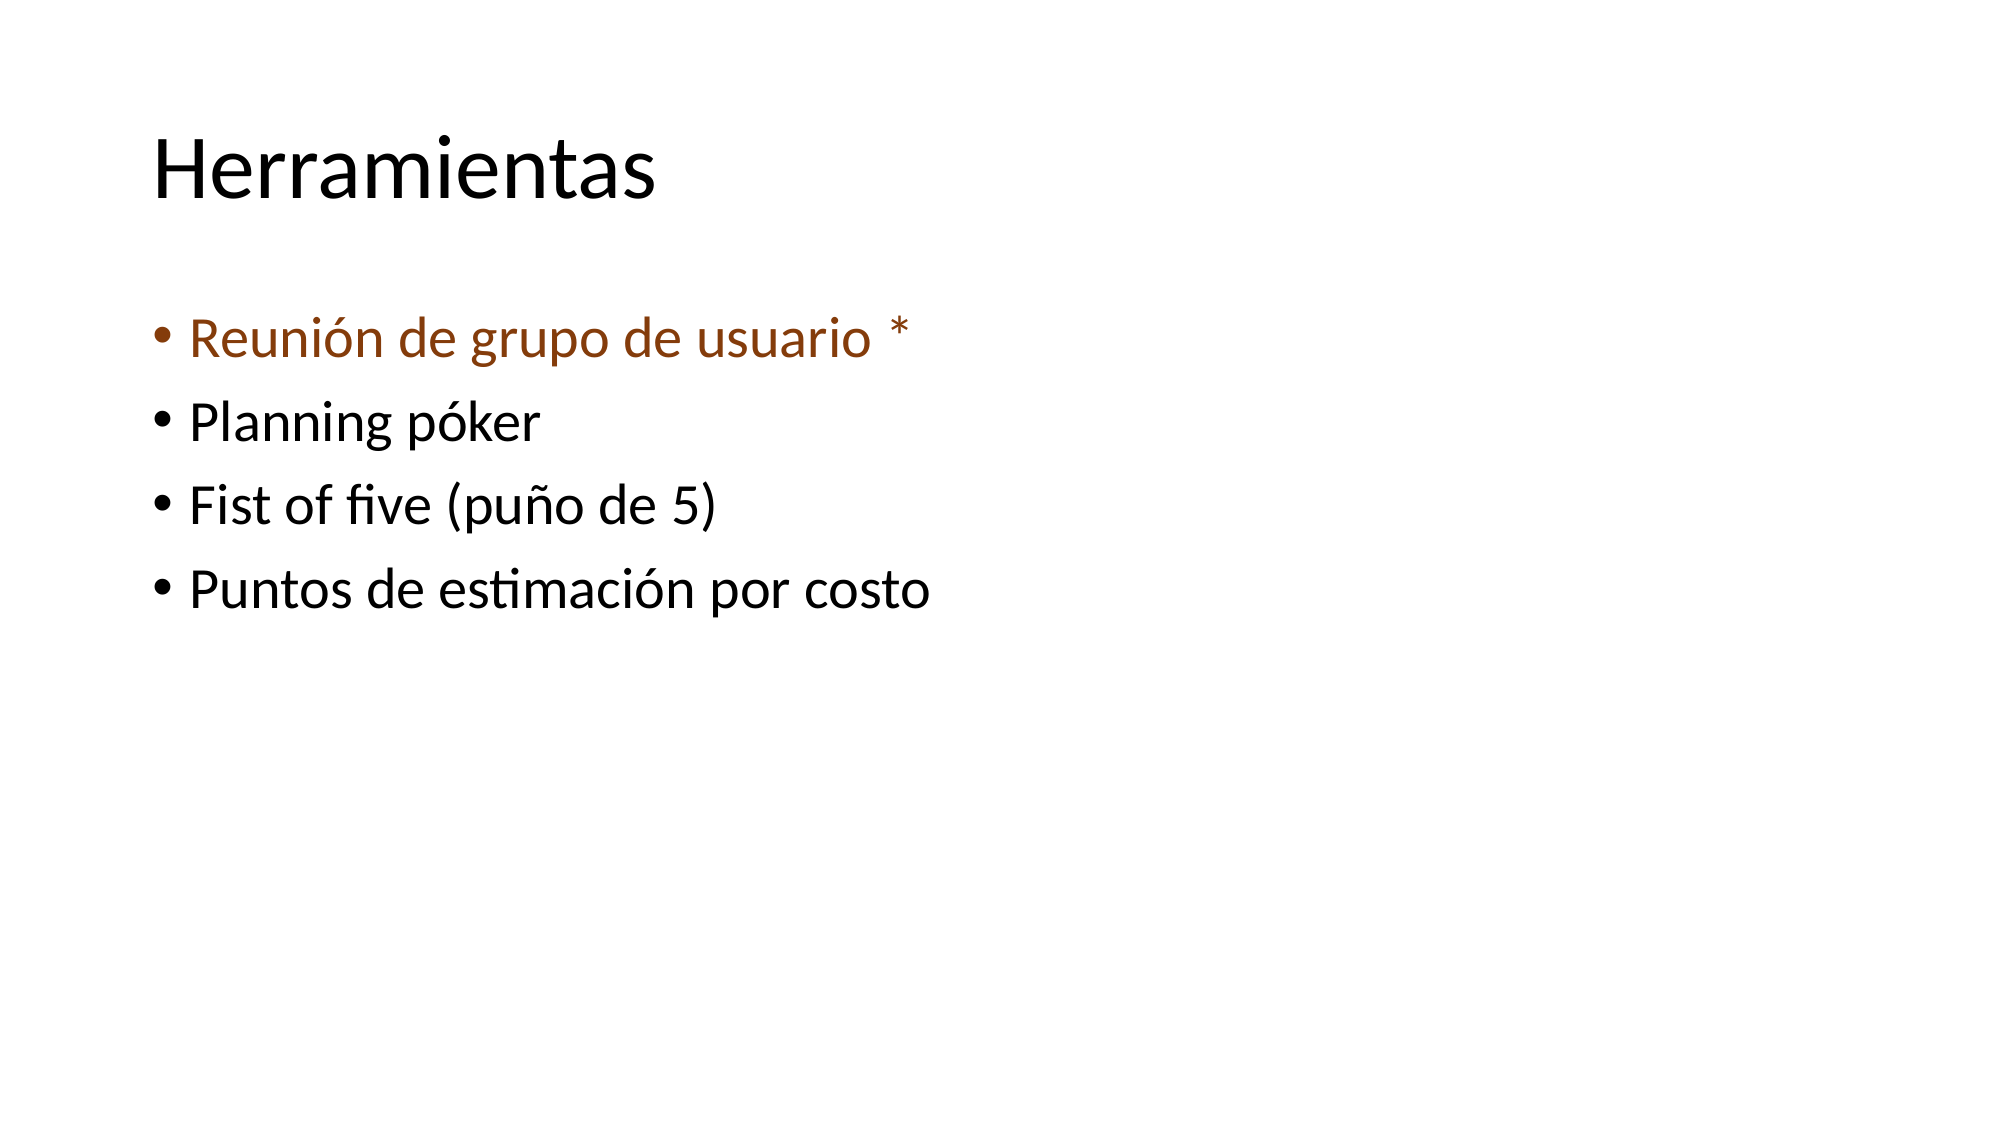

# Herramientas
Reunión de grupo de usuario *
Planning póker
Fist of five (puño de 5)
Puntos de estimación por costo